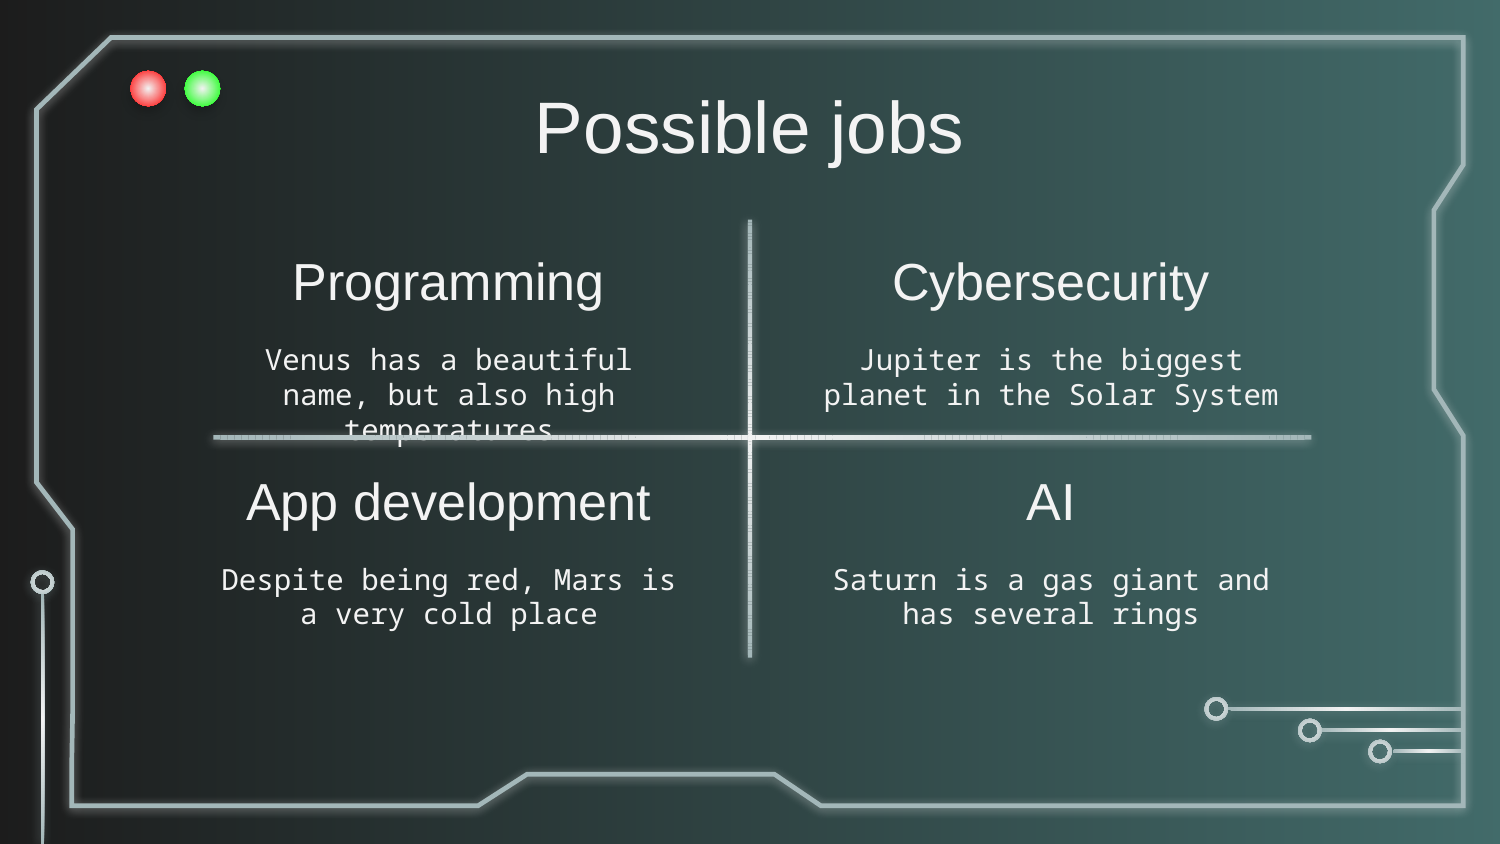

Possible jobs
# Programming
Cybersecurity
Venus has a beautiful name, but also high temperatures
Jupiter is the biggest planet in the Solar System

App development
AI
Despite being red, Mars is a very cold place
Saturn is a gas giant and has several rings